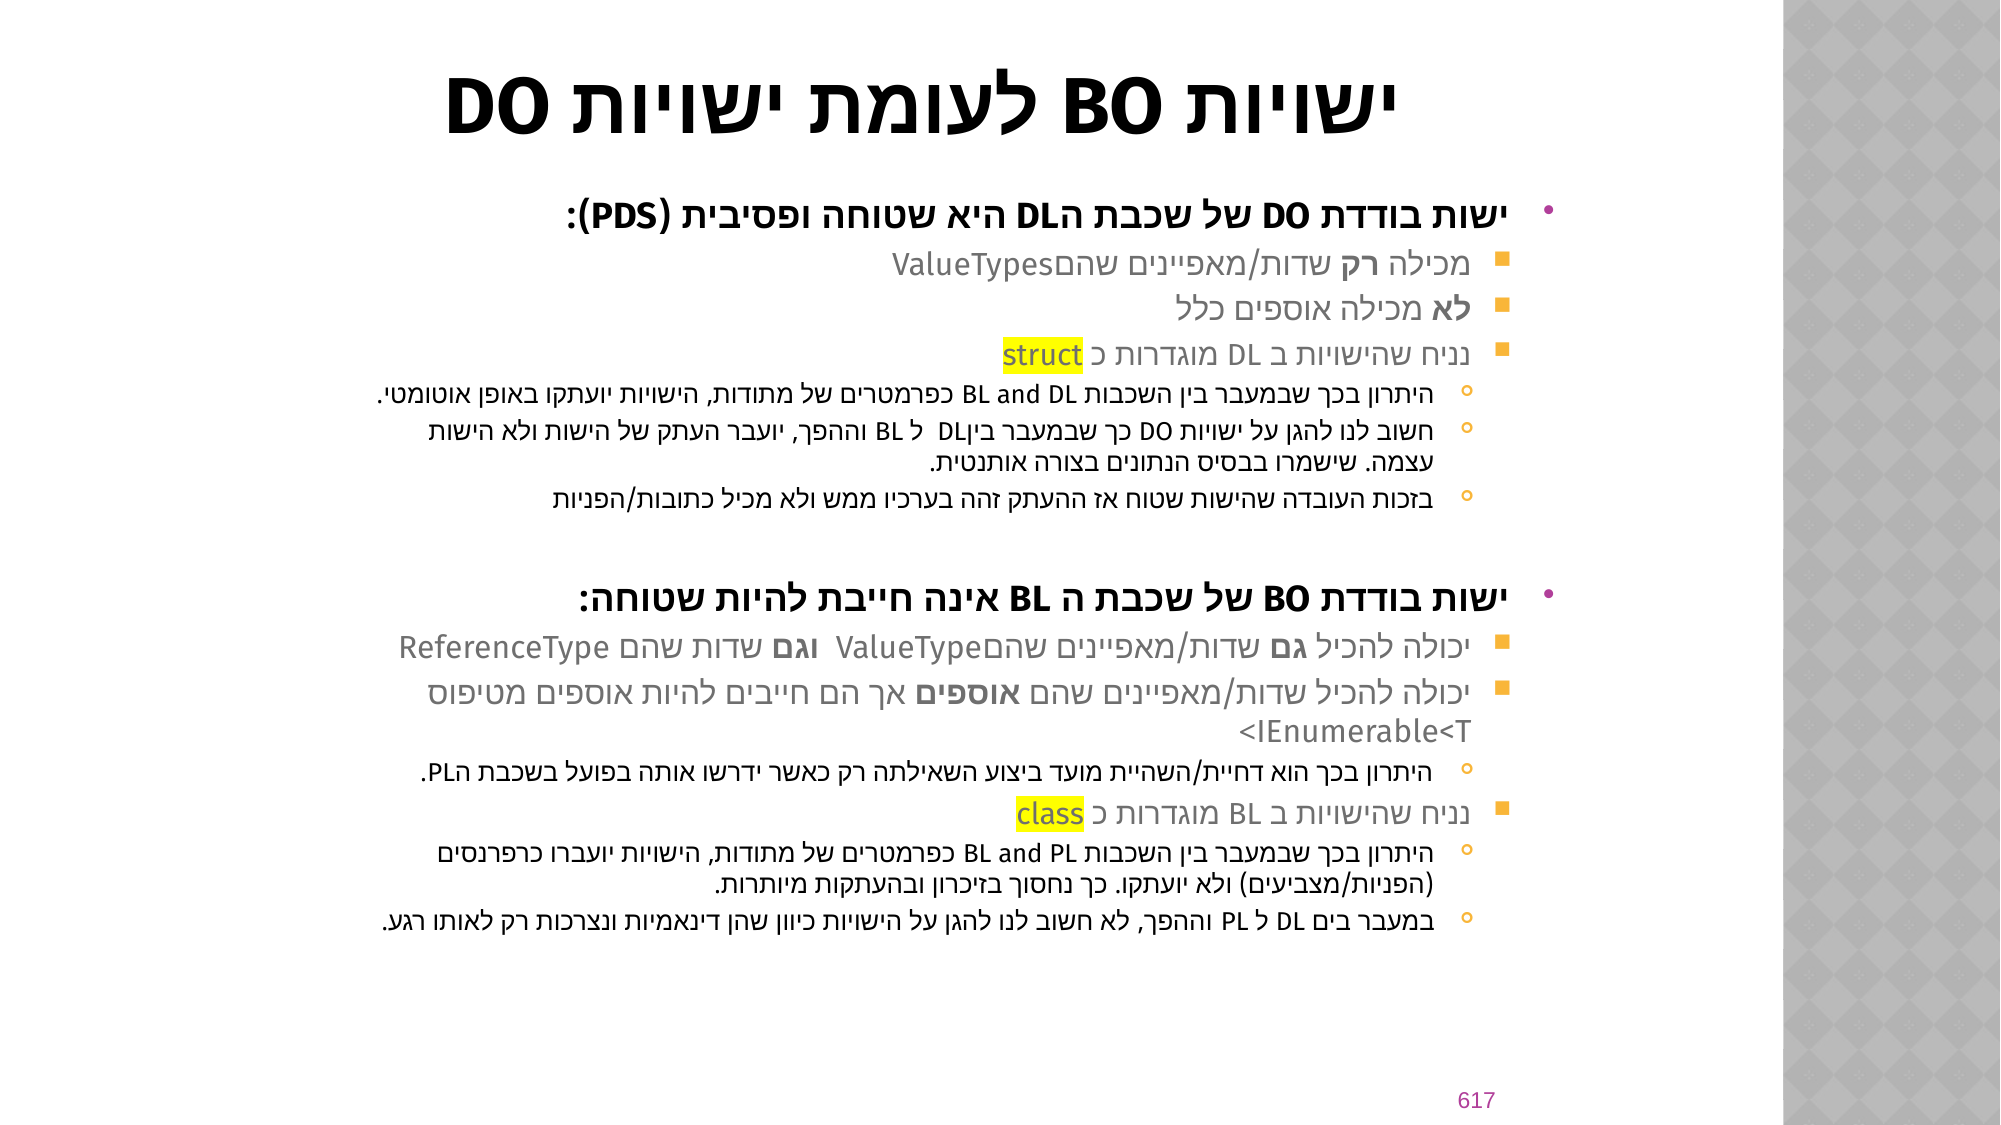

# ישויות BO לעומת ישויות DO
ישות בודדת DO של שכבת הDL היא שטוחה ופסיבית (PDS):
מכילה רק שדות/מאפיינים שהםValueTypes
לא מכילה אוספים כלל
נניח שהישויות ב DL מוגדרות כ struct
היתרון בכך שבמעבר בין השכבות BL and DL כפרמטרים של מתודות, הישויות יועתקו באופן אוטומטי.
חשוב לנו להגן על ישויות DO כך שבמעבר ביןDL  ל BL וההפך, יועבר העתק של הישות ולא הישות עצמה. שישמרו בבסיס הנתונים בצורה אותנטית.
בזכות העובדה שהישות שטוח אז ההעתק זהה בערכיו ממש ולא מכיל כתובות/הפניות

ישות בודדת BO של שכבת ה BL אינה חייבת להיות שטוחה:
יכולה להכיל גם שדות/מאפיינים שהםValueType  וגם שדות שהם ReferenceType
יכולה להכיל שדות/מאפיינים שהם אוספים אך הם חייבים להיות אוספים מטיפוס IEnumerable<T>
היתרון בכך הוא דחיית/השהיית מועד ביצוע השאילתה רק כאשר ידרשו אותה בפועל בשכבת הPL.
נניח שהישויות ב BL מוגדרות כ class
היתרון בכך שבמעבר בין השכבות BL and PL כפרמטרים של מתודות, הישויות יועברו כרפרנסים  (הפניות/מצביעים) ולא יועתקו. כך נחסוך בזיכרון ובהעתקות מיותרות.
במעבר בים DL ל PL וההפך, לא חשוב לנו להגן על הישויות כיוון שהן דינאמיות ונצרכות רק לאותו רגע.

617